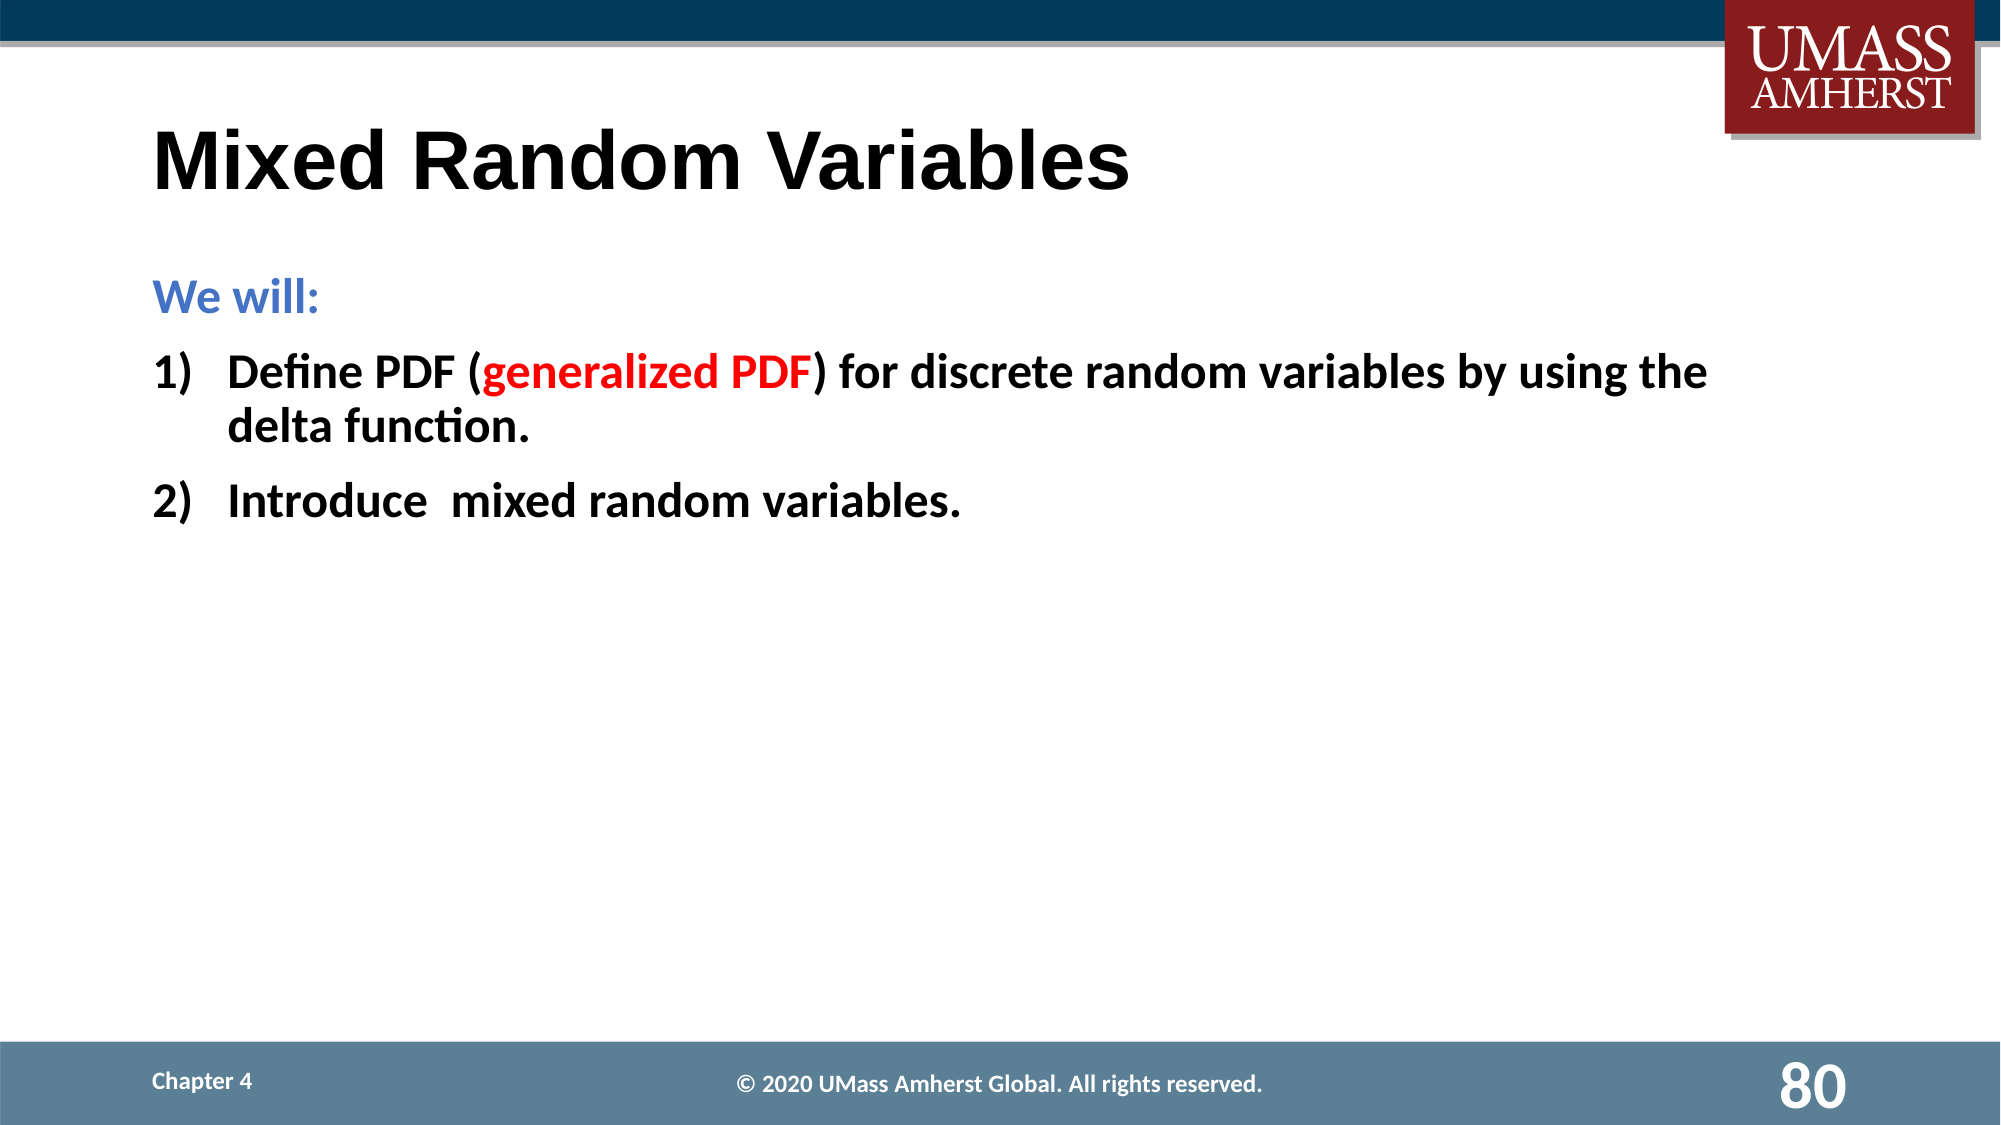

# Mixed Random Variables
We will:
Define PDF (generalized PDF) for discrete random variables by using the delta function.
Introduce  mixed random variables.
© 2020 UMass Amherst Global. All rights reserved.
80
Chapter 4